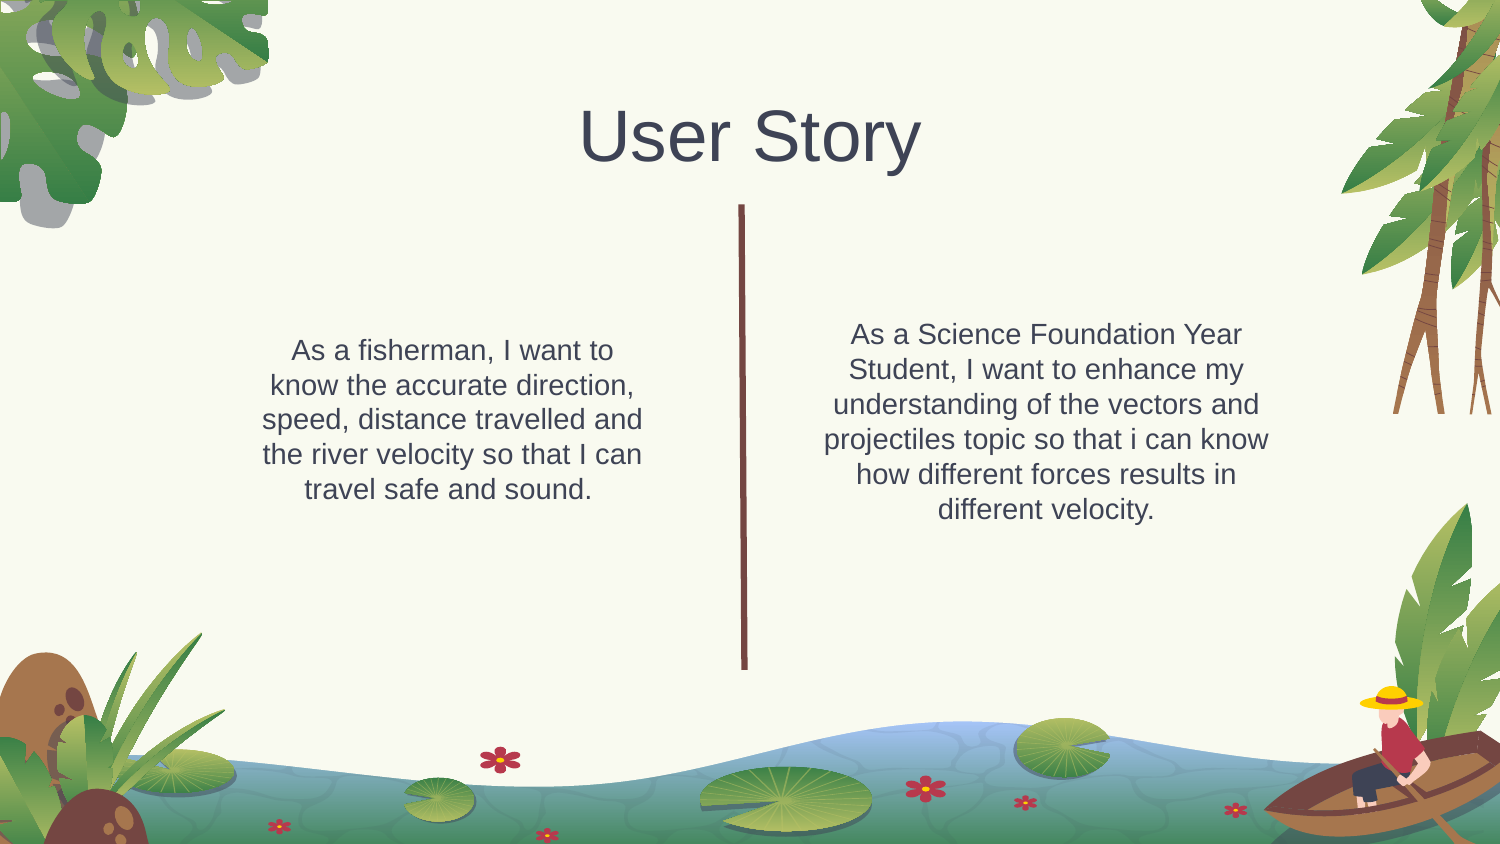

# User Story
As a Science Foundation Year Student, I want to enhance my understanding of the vectors and projectiles topic so that i can know how different forces results in different velocity.
As a fisherman, I want to know the accurate direction, speed, distance travelled and the river velocity so that I can travel safe and sound.